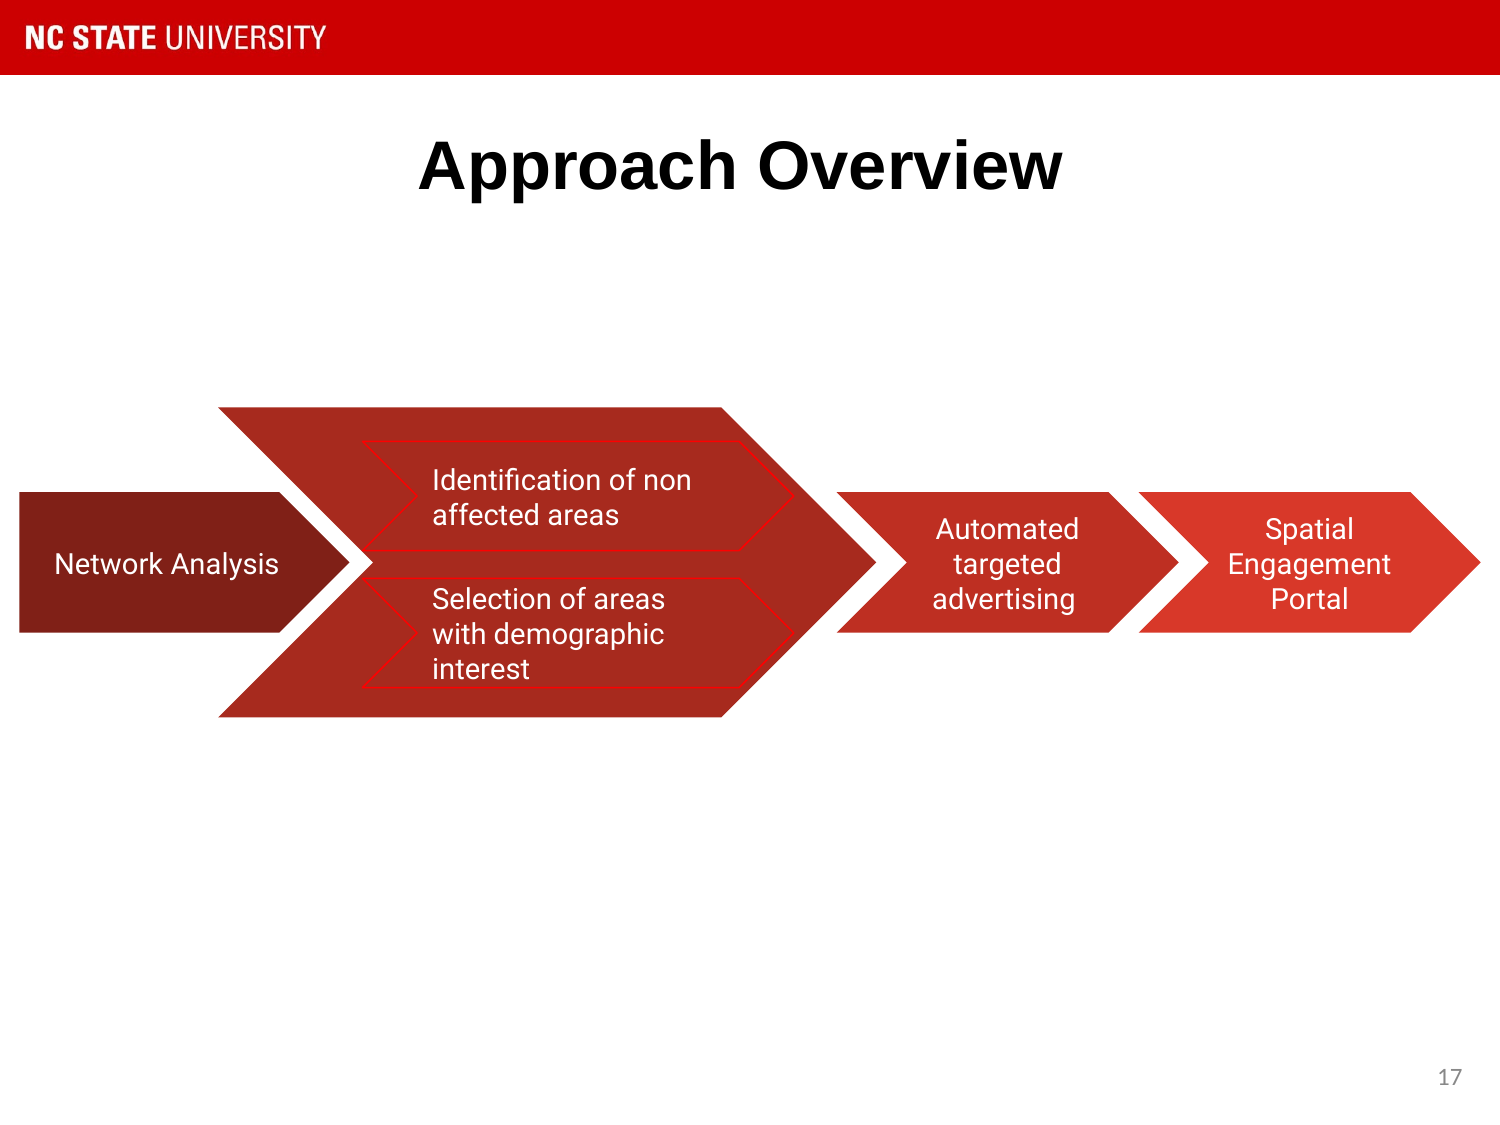

Approach Overview

Identification of non affected areas
Automated targeted advertising
Spatial Engagement Portal
Network Analysis
Selection of areas with demographic interest
17